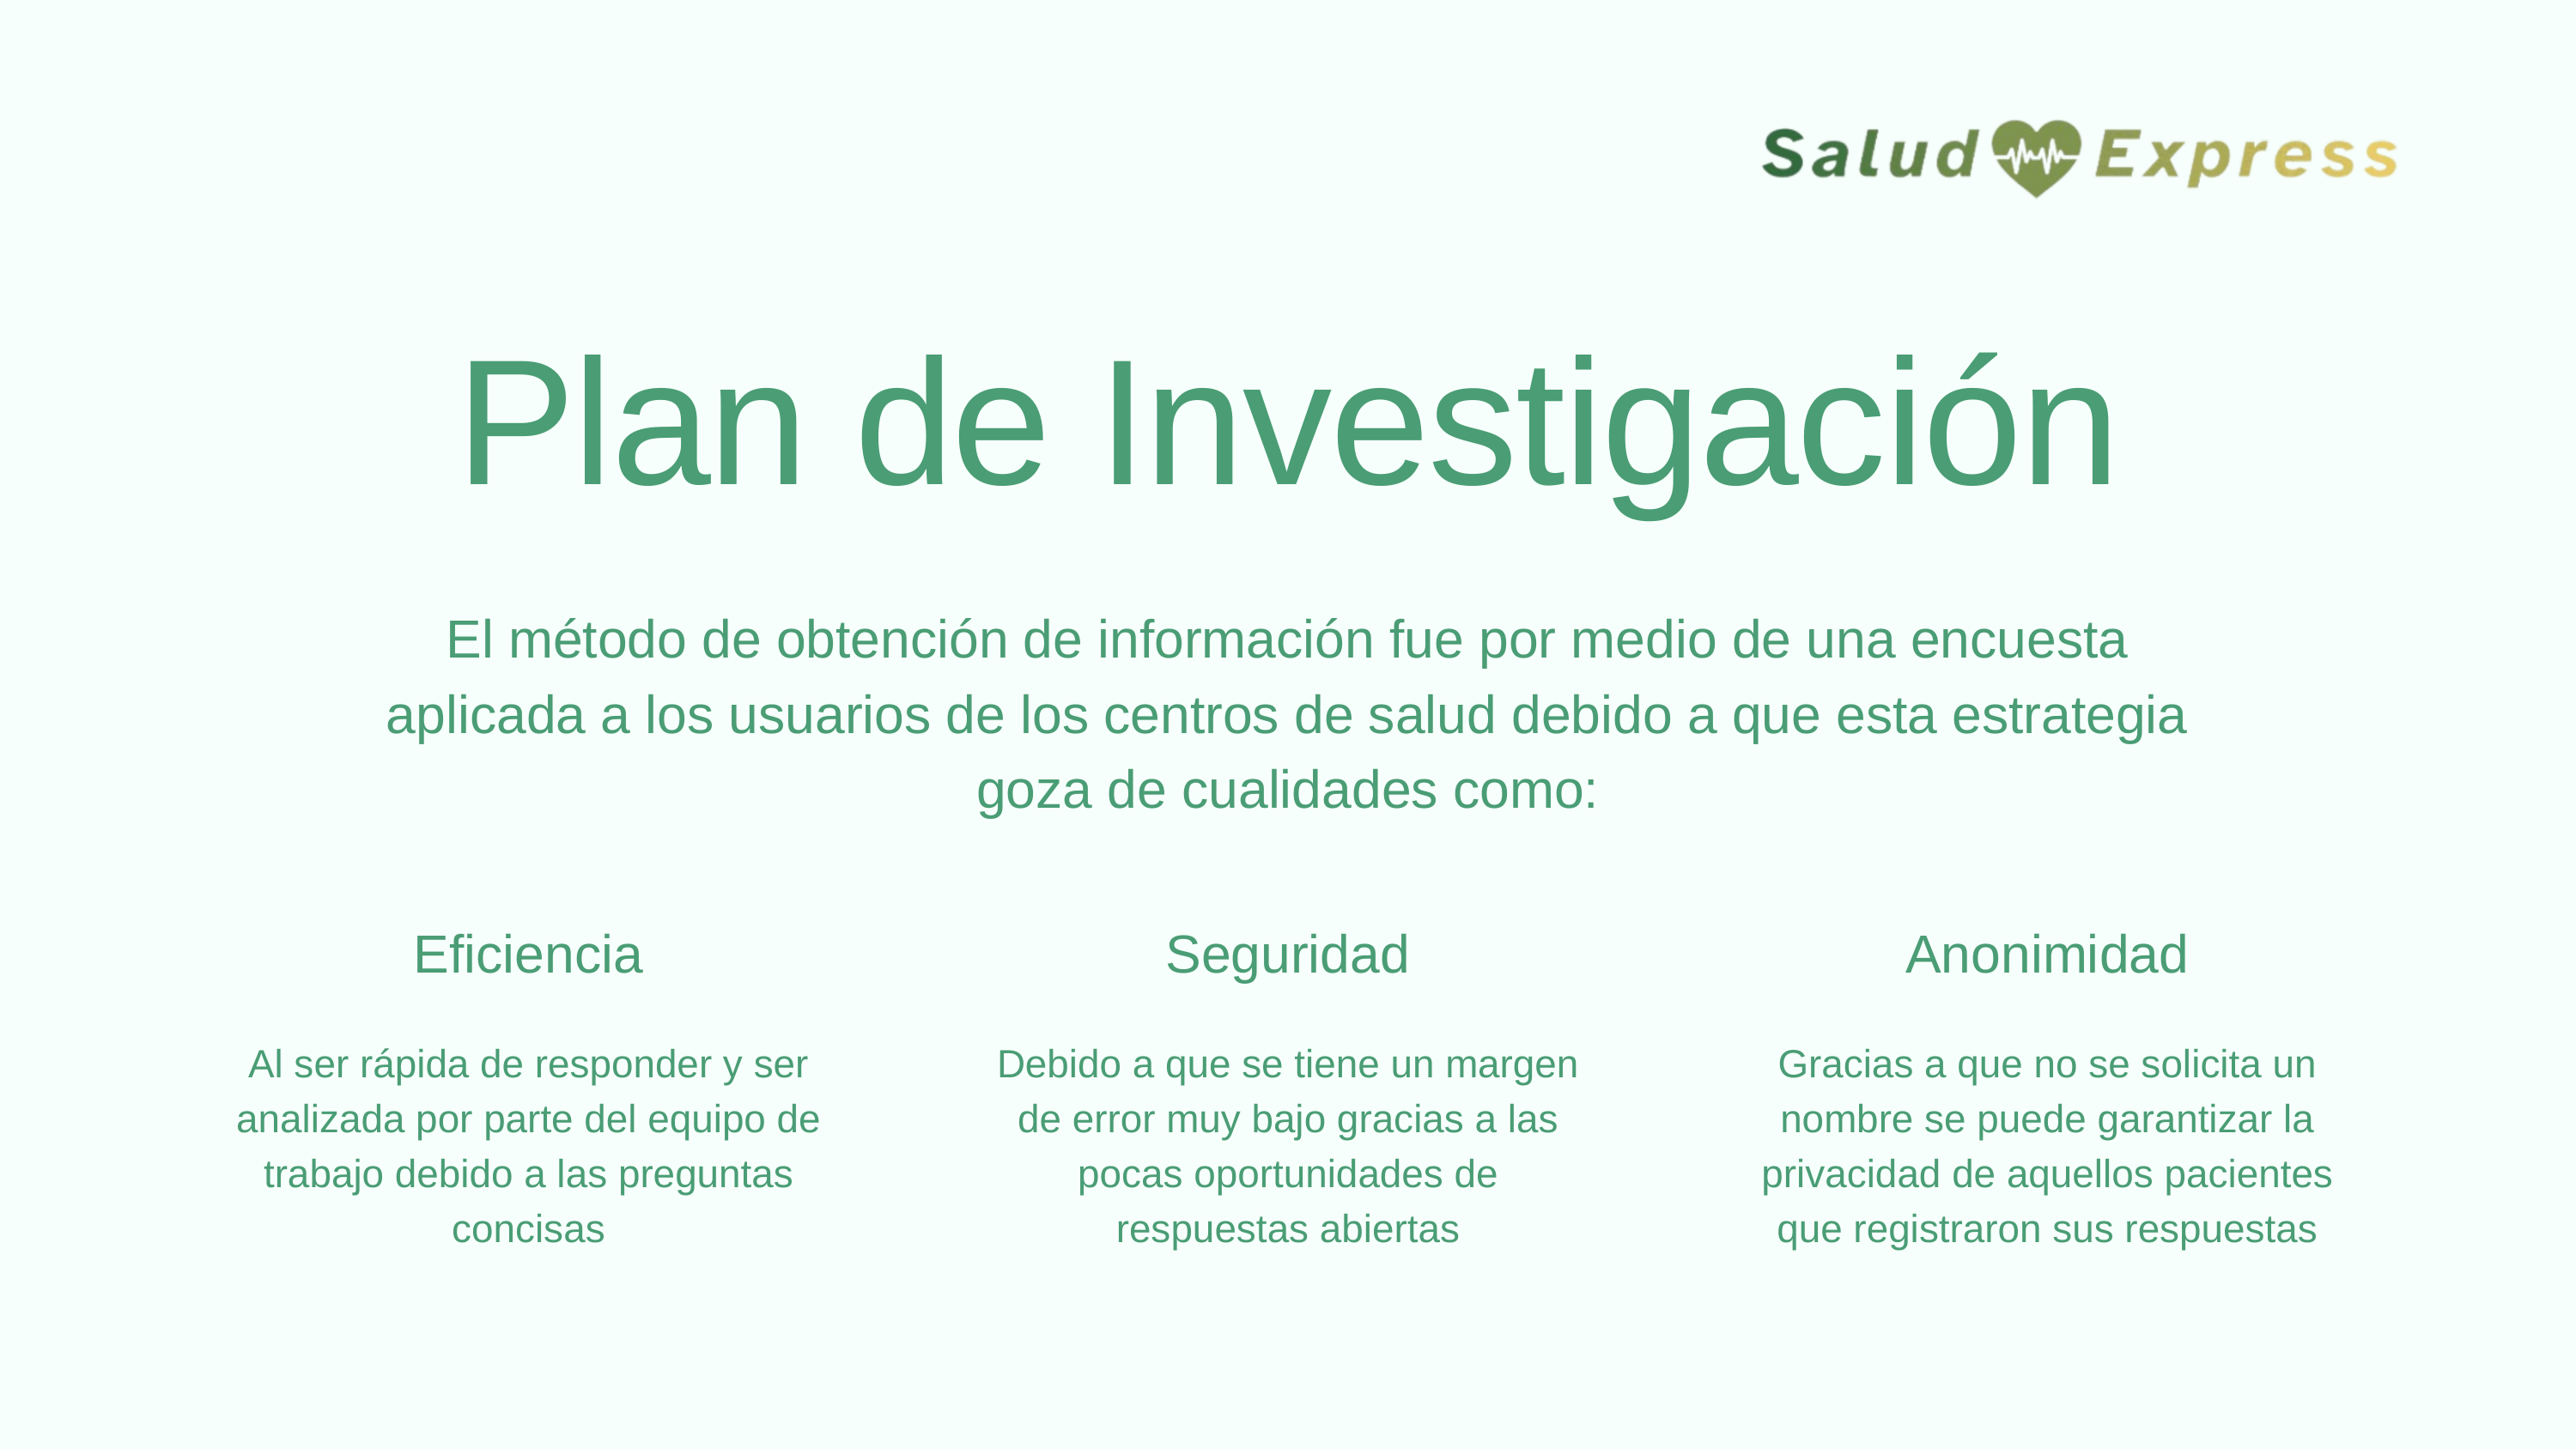

Plan de Investigación
El método de obtención de información fue por medio de una encuesta aplicada a los usuarios de los centros de salud debido a que esta estrategia goza de cualidades como:
Eficiencia
Al ser rápida de responder y ser analizada por parte del equipo de trabajo debido a las preguntas concisas
Seguridad
Debido a que se tiene un margen de error muy bajo gracias a las pocas oportunidades de respuestas abiertas
Anonimidad
Gracias a que no se solicita un nombre se puede garantizar la privacidad de aquellos pacientes que registraron sus respuestas